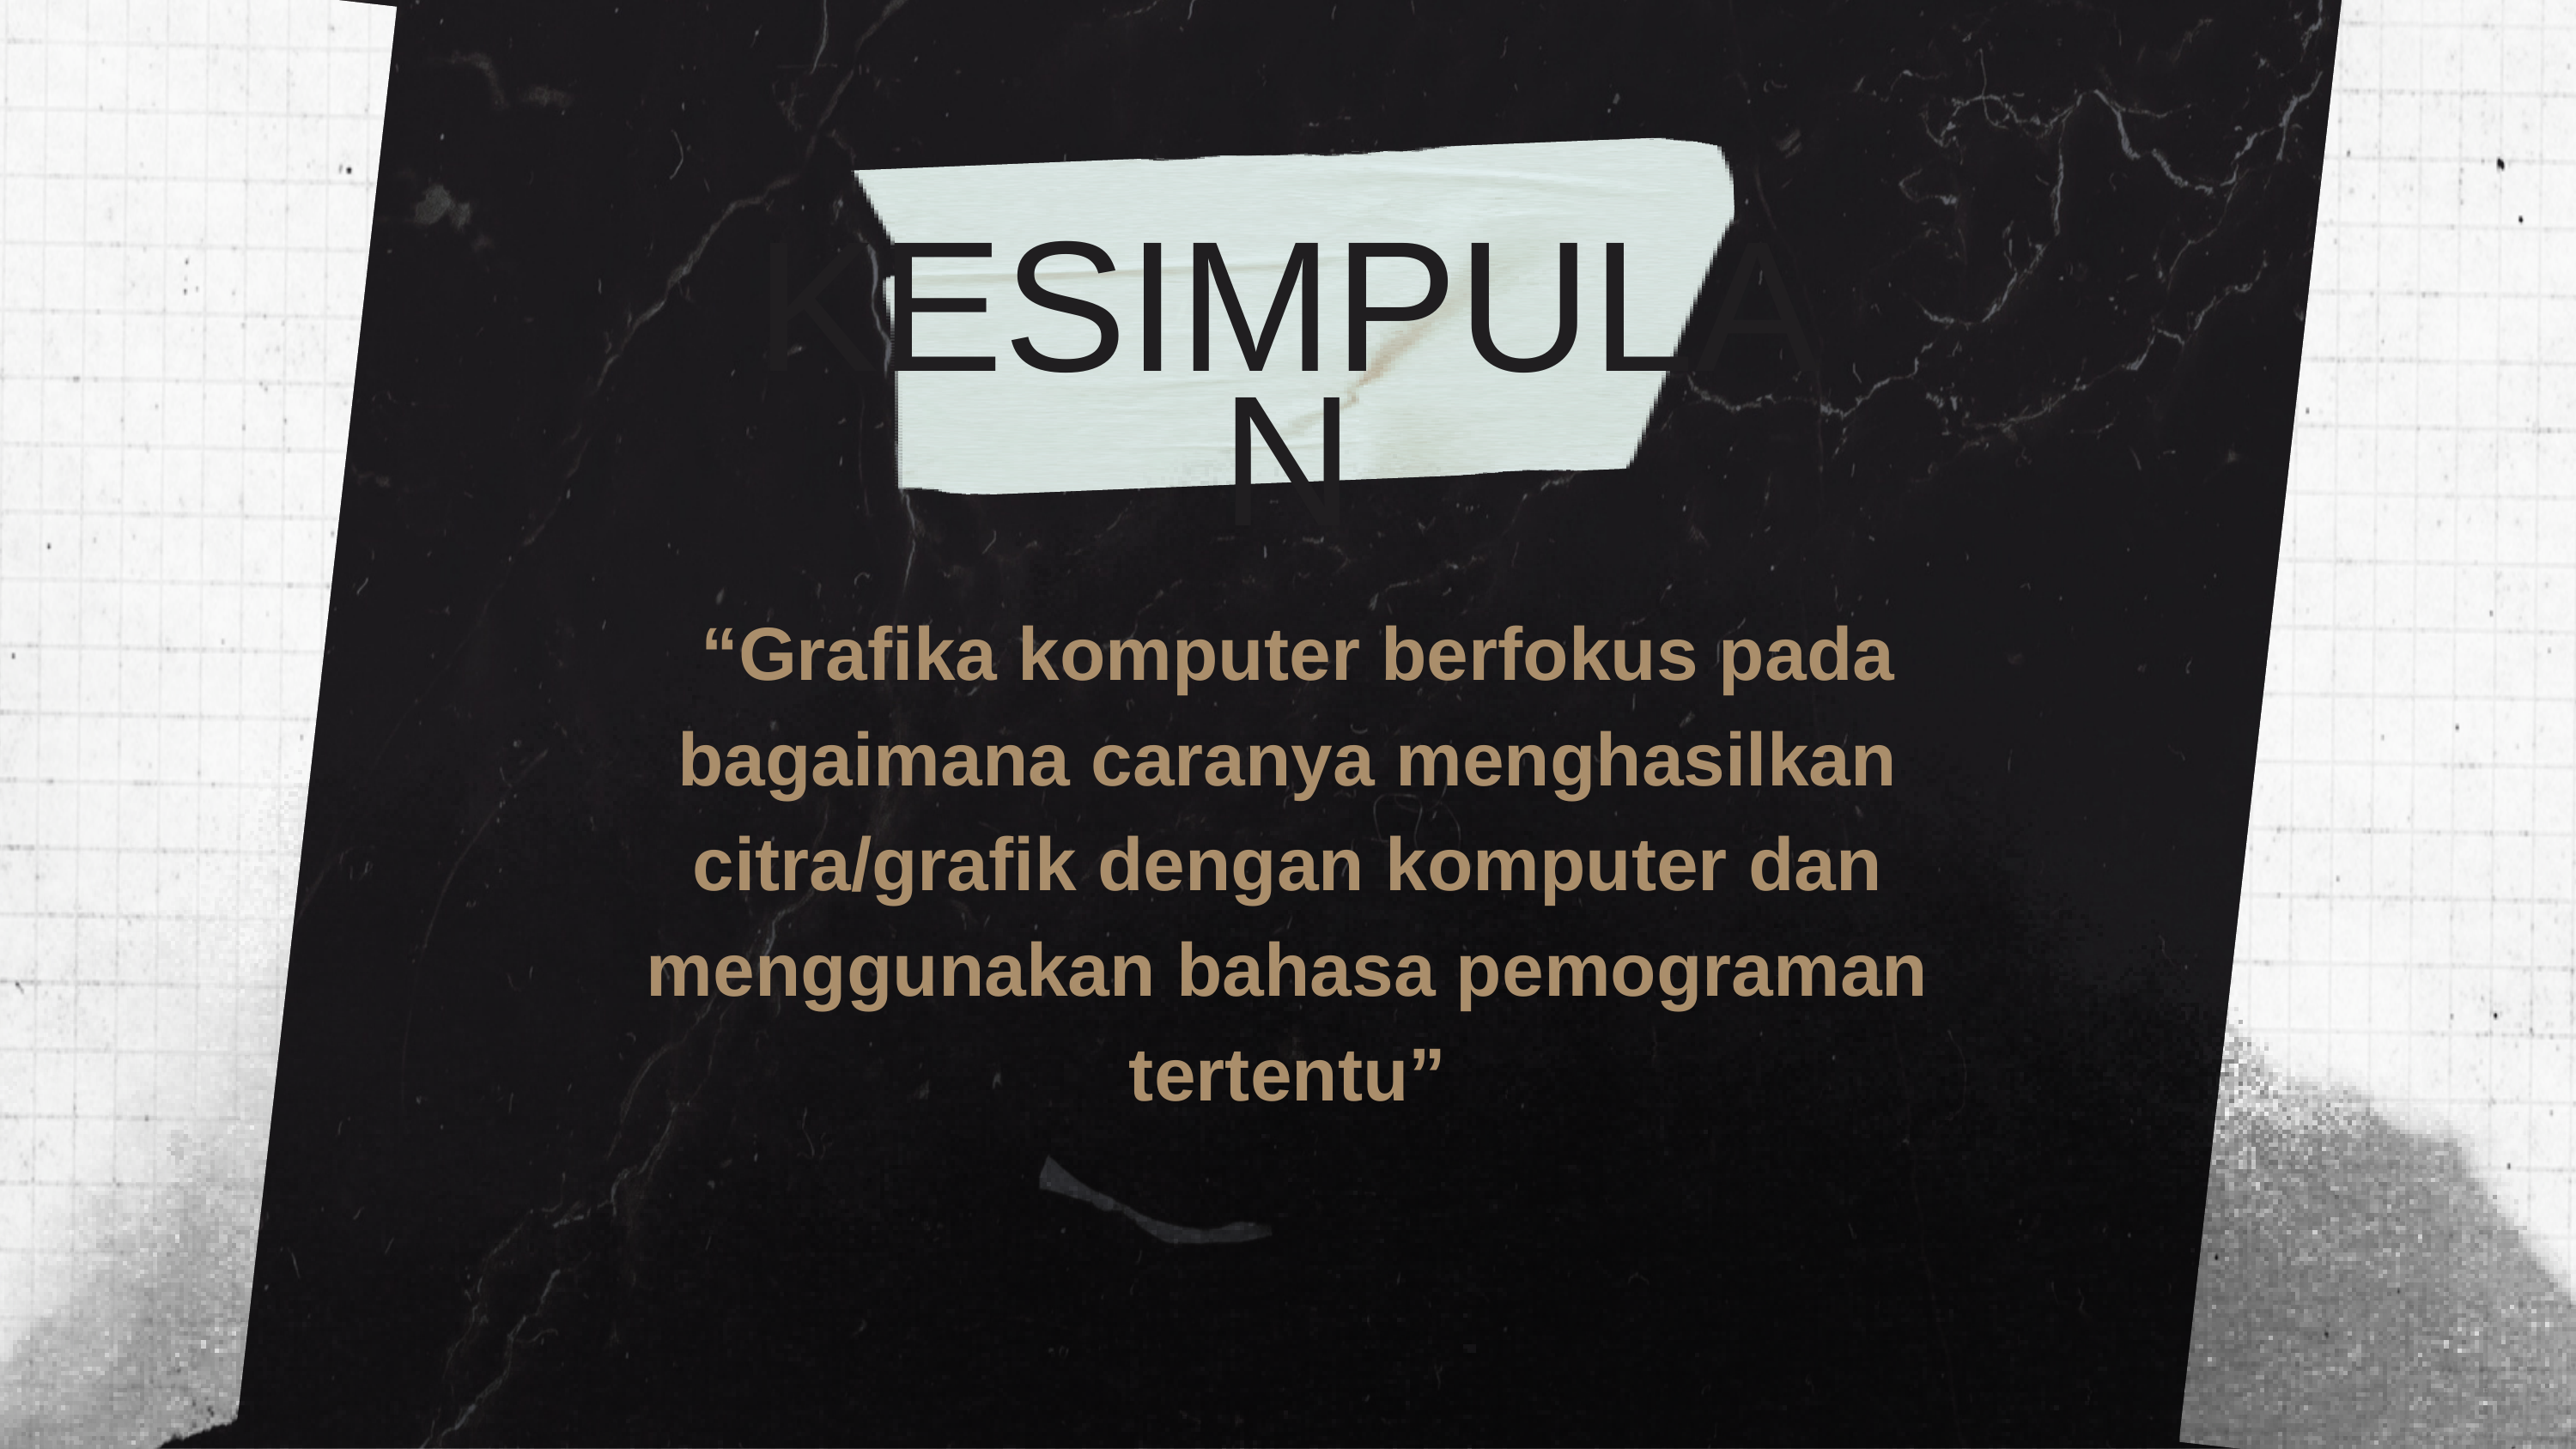

KESIMPULAN

 “Grafika komputer berfokus pada bagaimana caranya menghasilkan citra/grafik dengan komputer dan menggunakan bahasa pemograman tertentu”